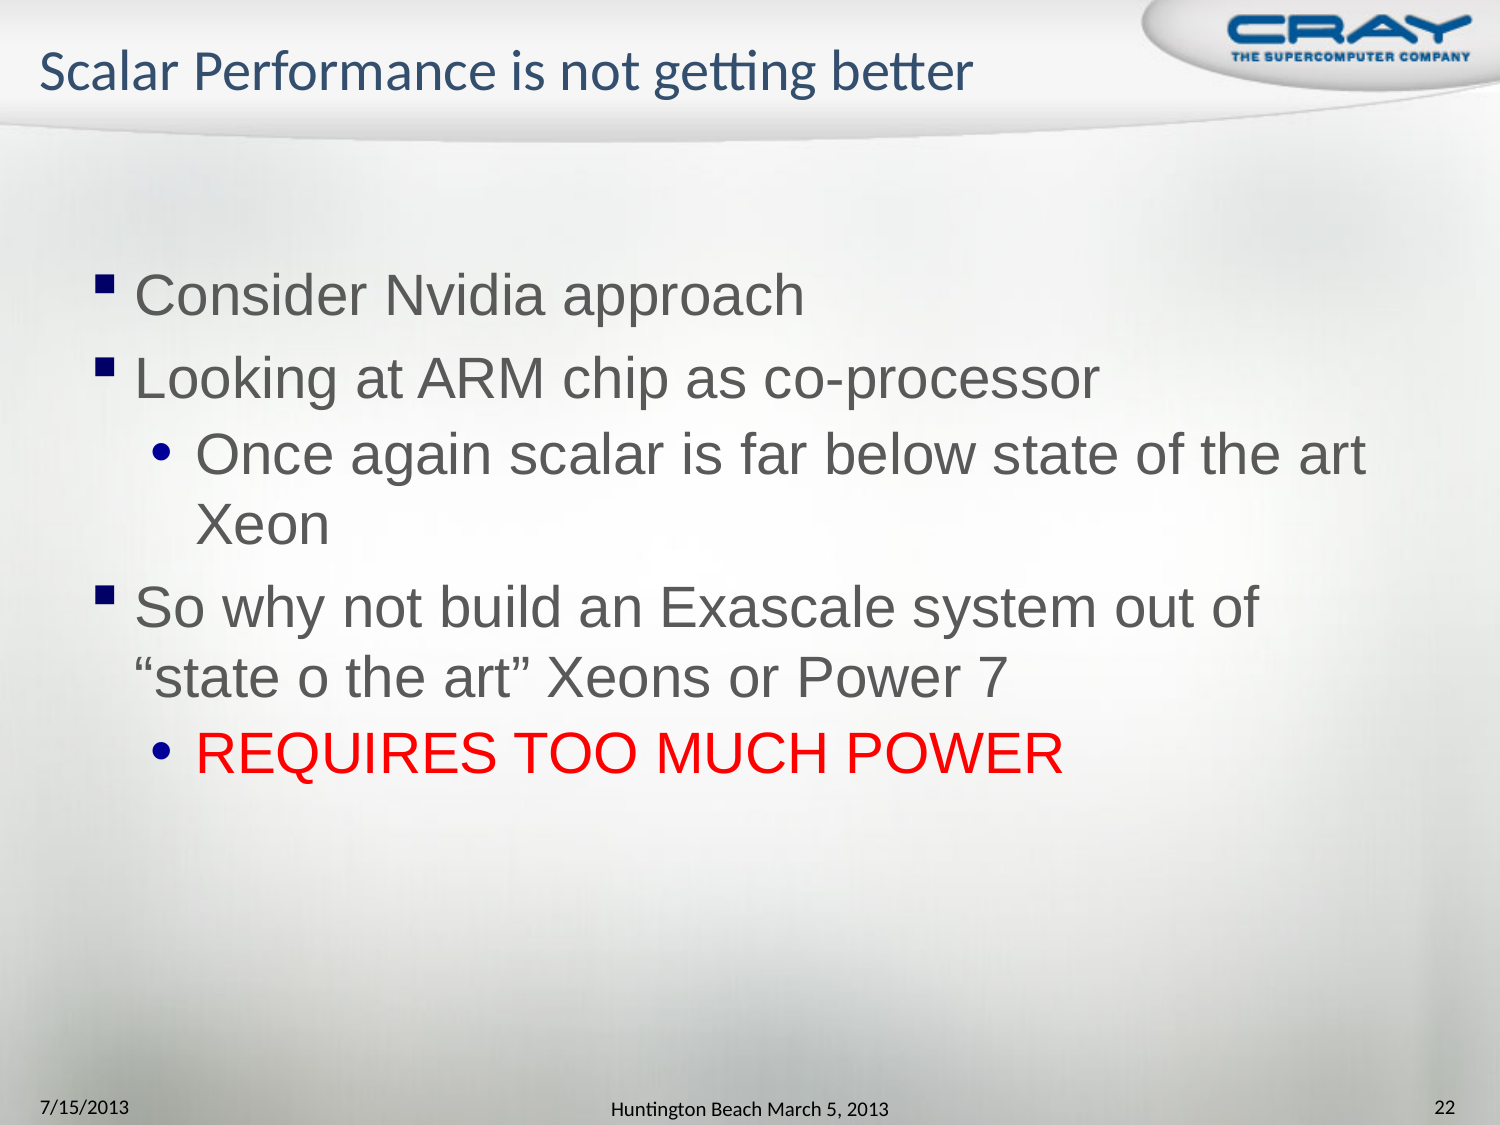

# Scalar Performance is not getting better
Consider Nvidia approach
Looking at ARM chip as co-processor
Once again scalar is far below state of the art Xeon
So why not build an Exascale system out of “state o the art” Xeons or Power 7
REQUIRES TOO MUCH POWER

7/15/2013
Huntington Beach March 5, 2013
22